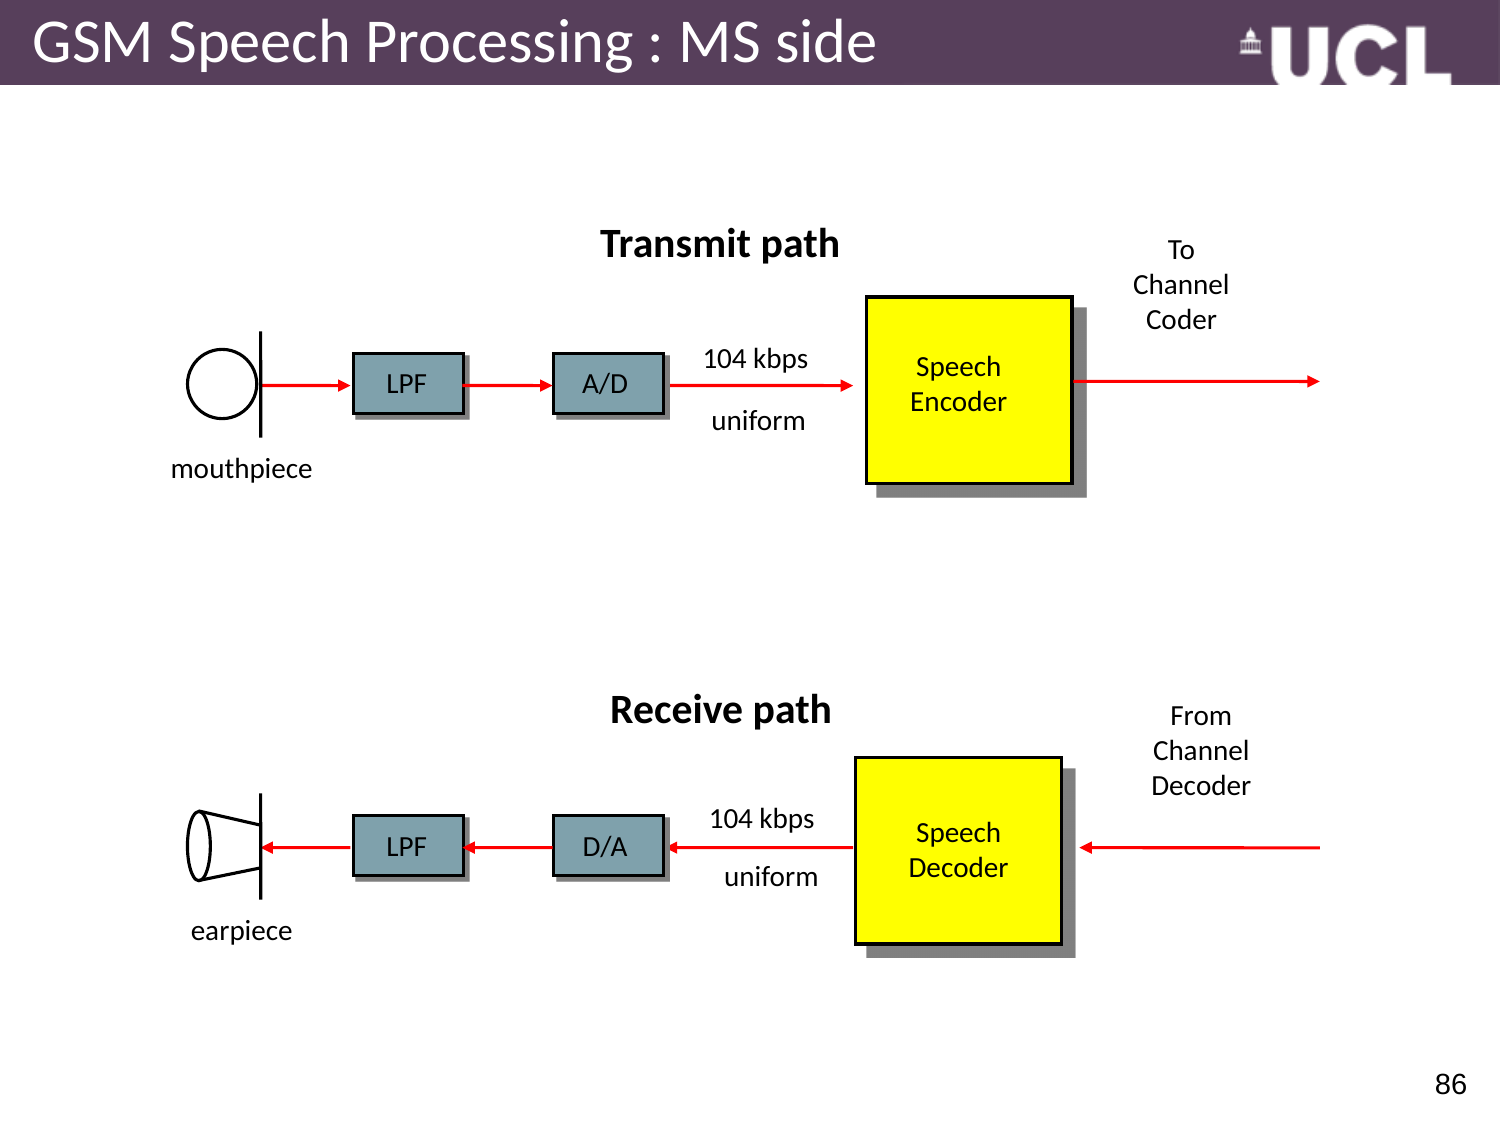

# GSM Speech Processing : MS side
Transmit path
To
Channel
Coder

104 kbps
Speech
Encoder

LPF
A/D

uniform
mouthpiece
Receive path
From
Channel
Decoder

104 kbps

Speech
Decoder

LPF
D/A

uniform

earpiece
86